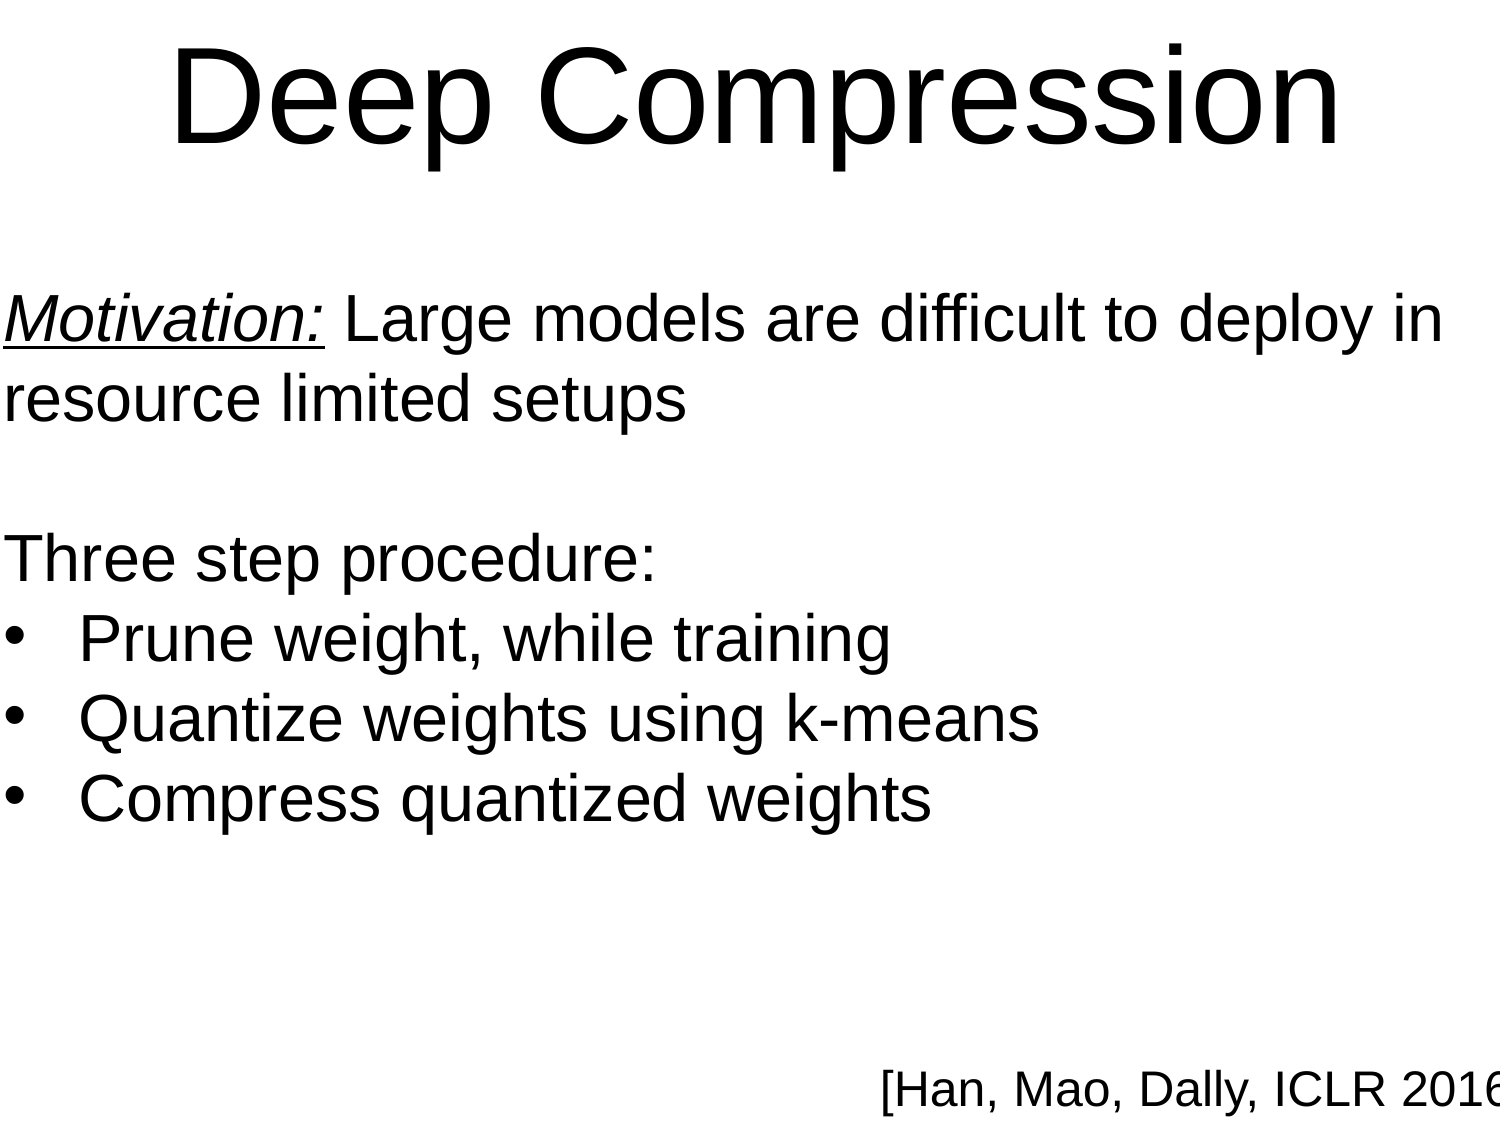

# Deep Compression
Motivation: Large models are difficult to deploy in
resource limited setups

Three step procedure:
Prune weight, while training
Quantize weights using k-means
Compress quantized weights
[Han, Mao, Dally, ICLR 2016]